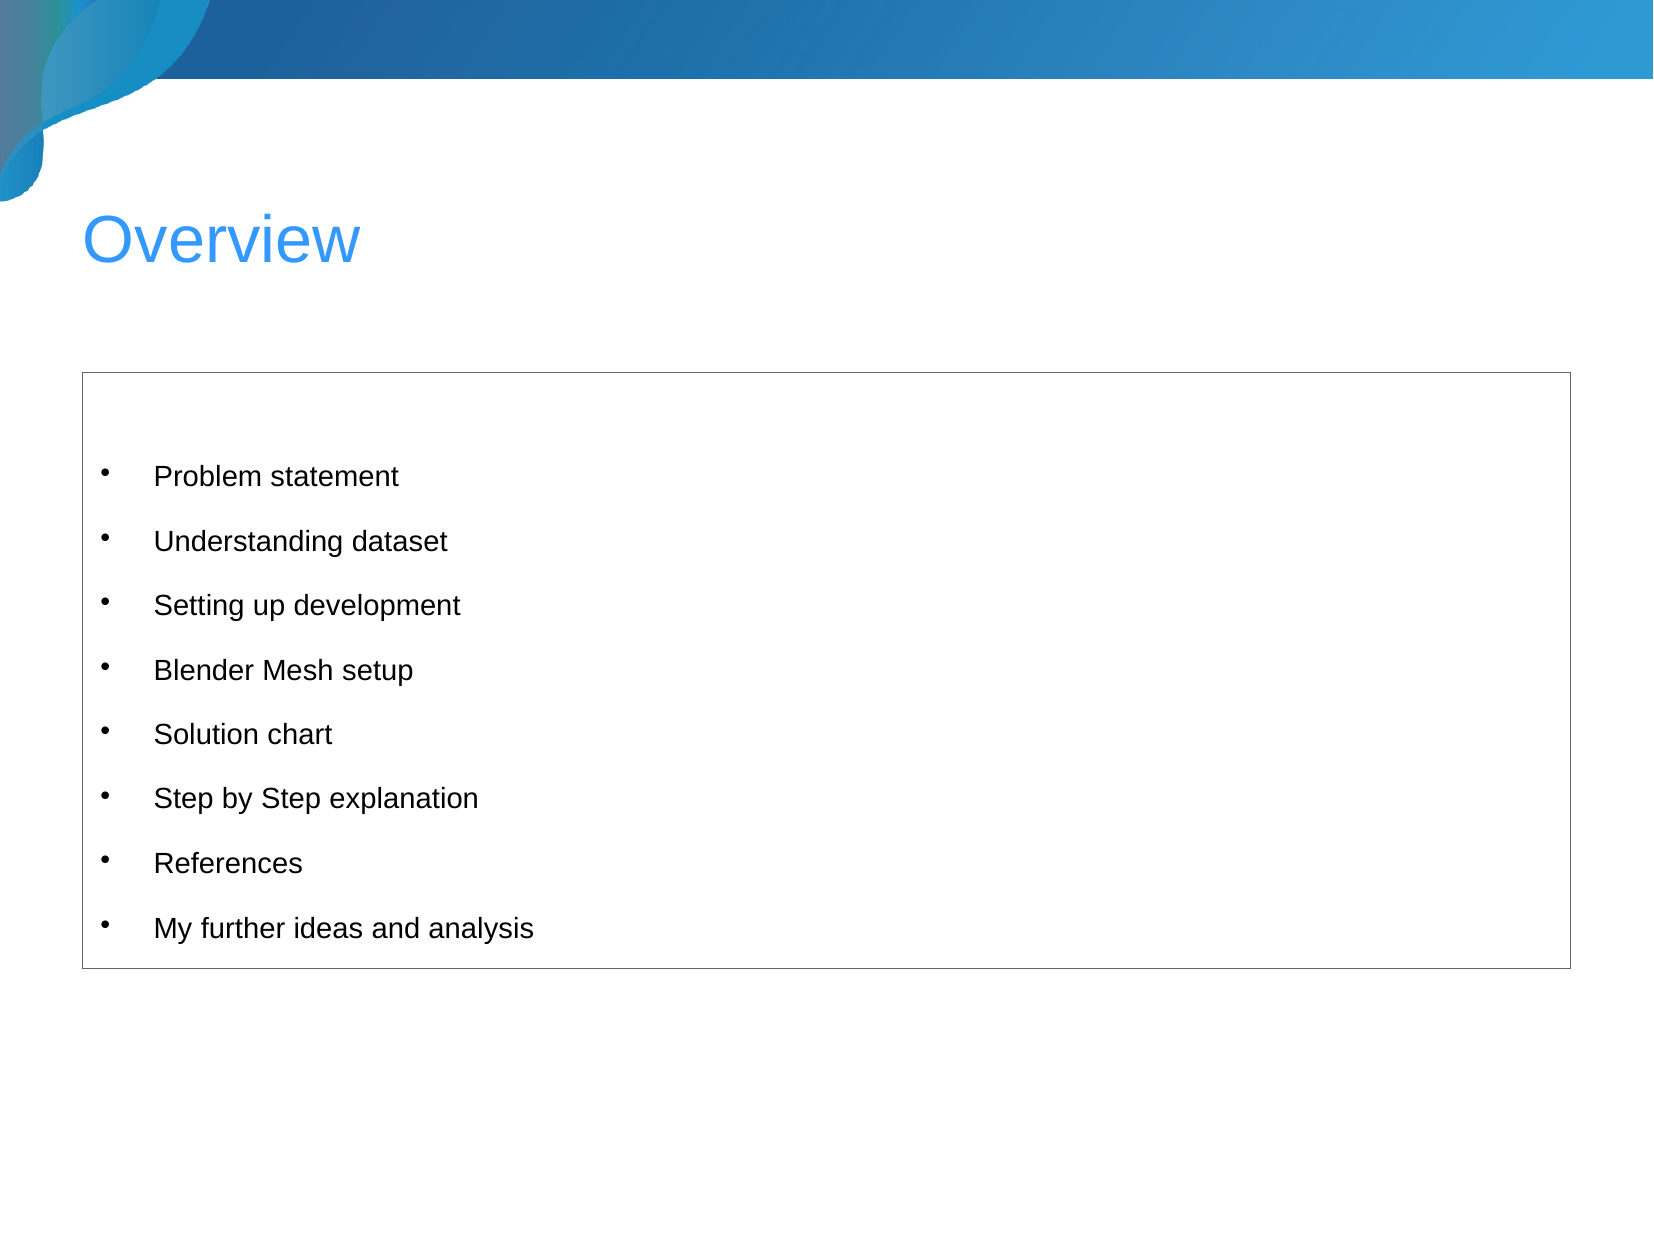

Overview

Problem statement
Understanding dataset
Setting up development
Blender Mesh setup
Solution chart
Step by Step explanation
References
My further ideas and analysis